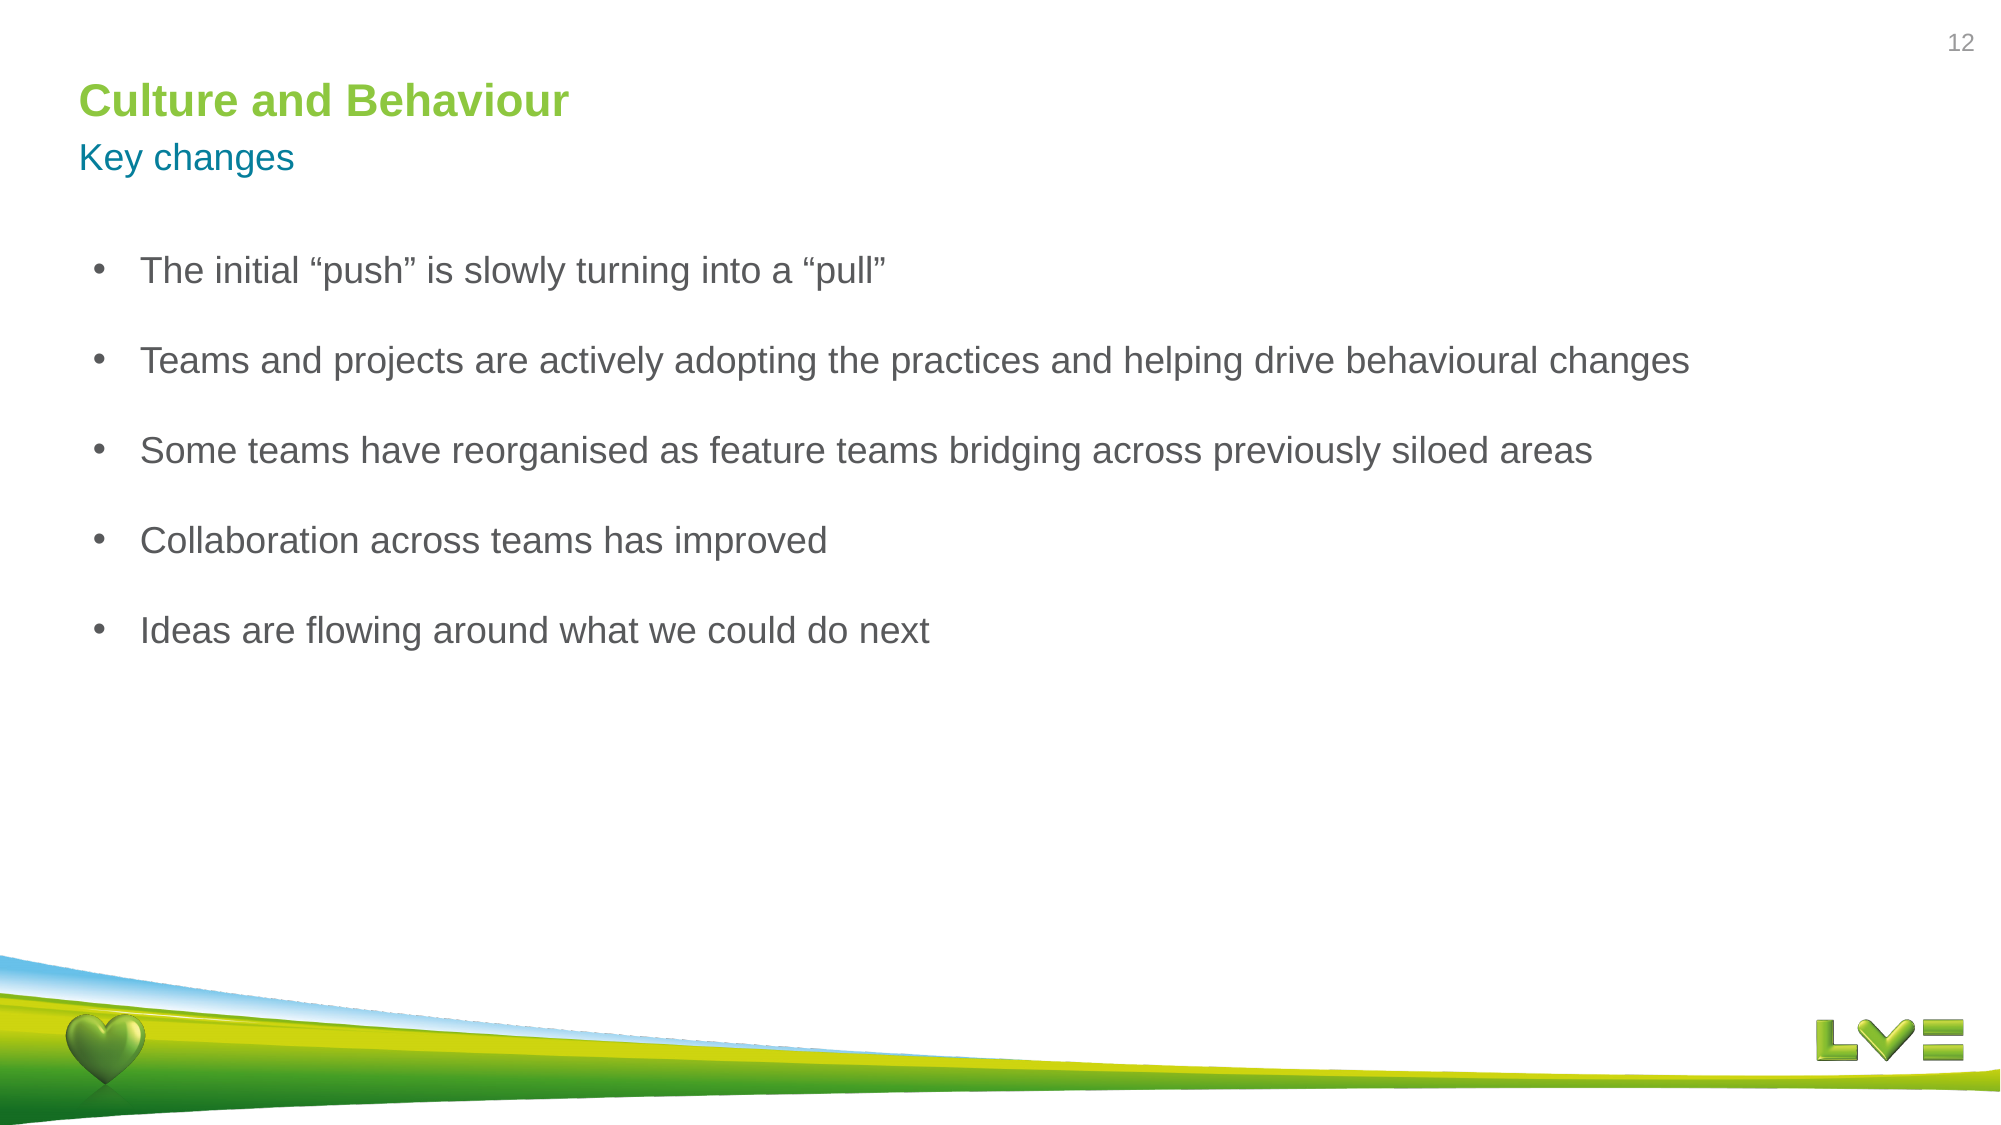

# Culture and Behaviour
12
Key changes
The initial “push” is slowly turning into a “pull”

Teams and projects are actively adopting the practices and helping drive behavioural changes

Some teams have reorganised as feature teams bridging across previously siloed areas

Collaboration across teams has improved

Ideas are flowing around what we could do next